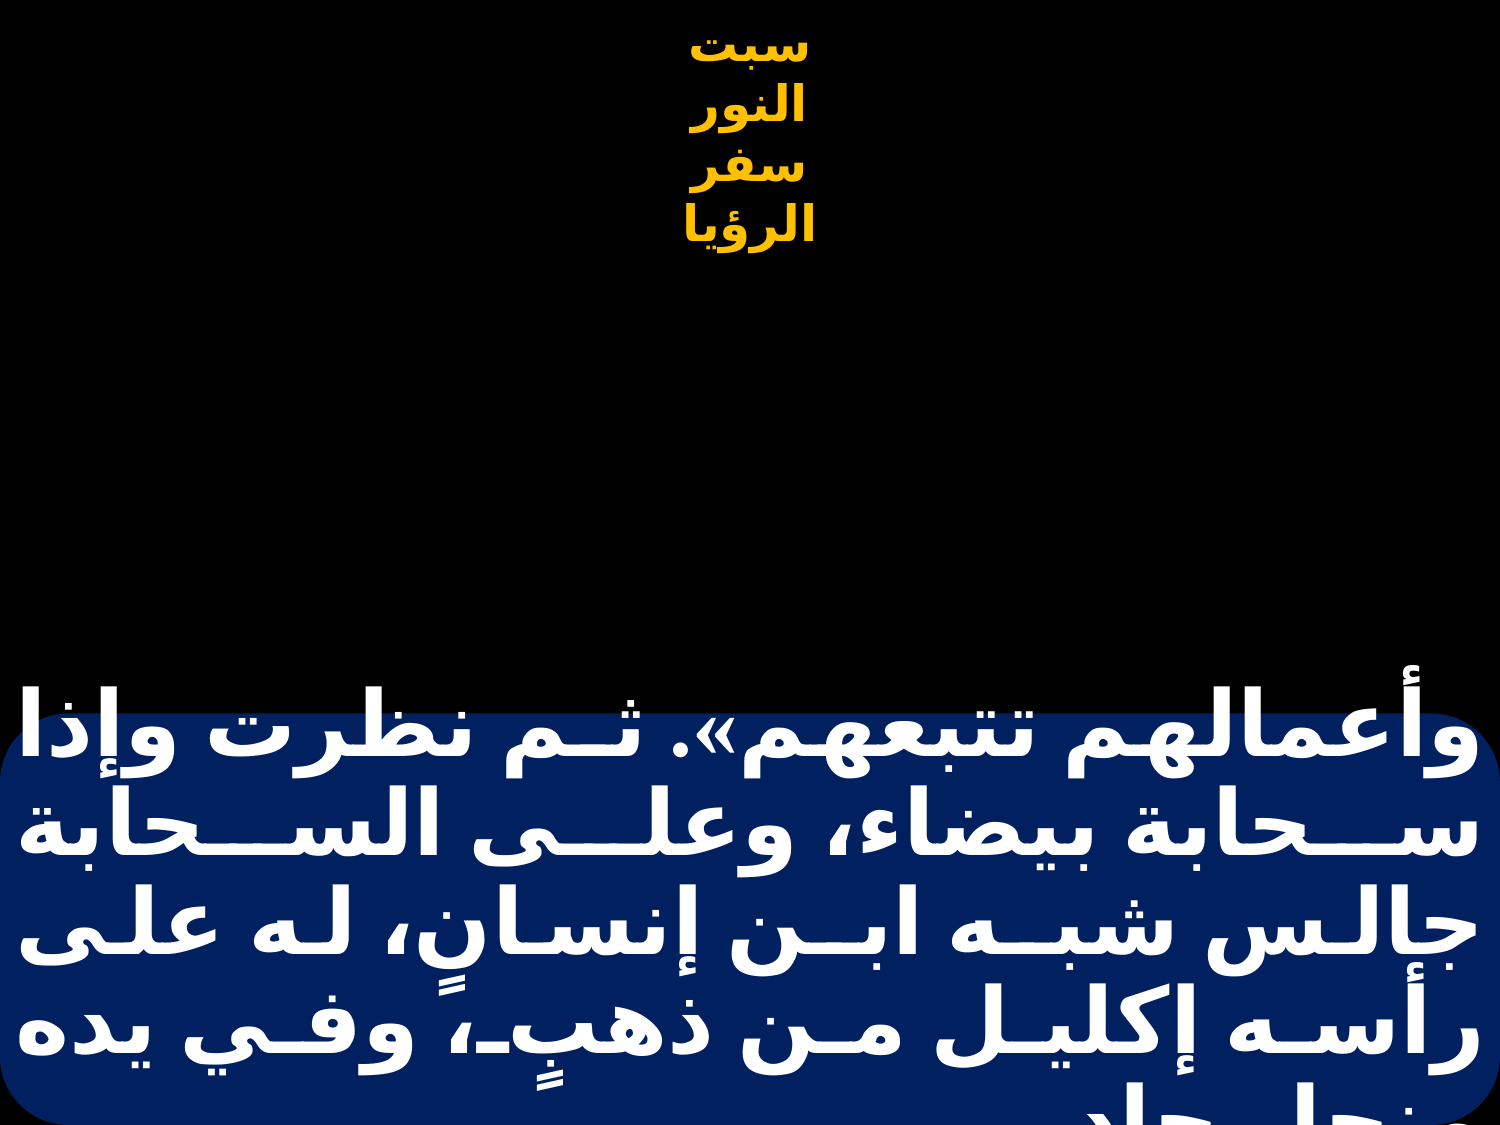

# وأعمالهم تتبعهم». ثـم نظرت وإذا سحابة بيضاء، وعلى السحابة جالس شبـه ابـن إنسانٍ، له على رأسه إكليل من ذهبٍ، وفي يده منجل حاد.